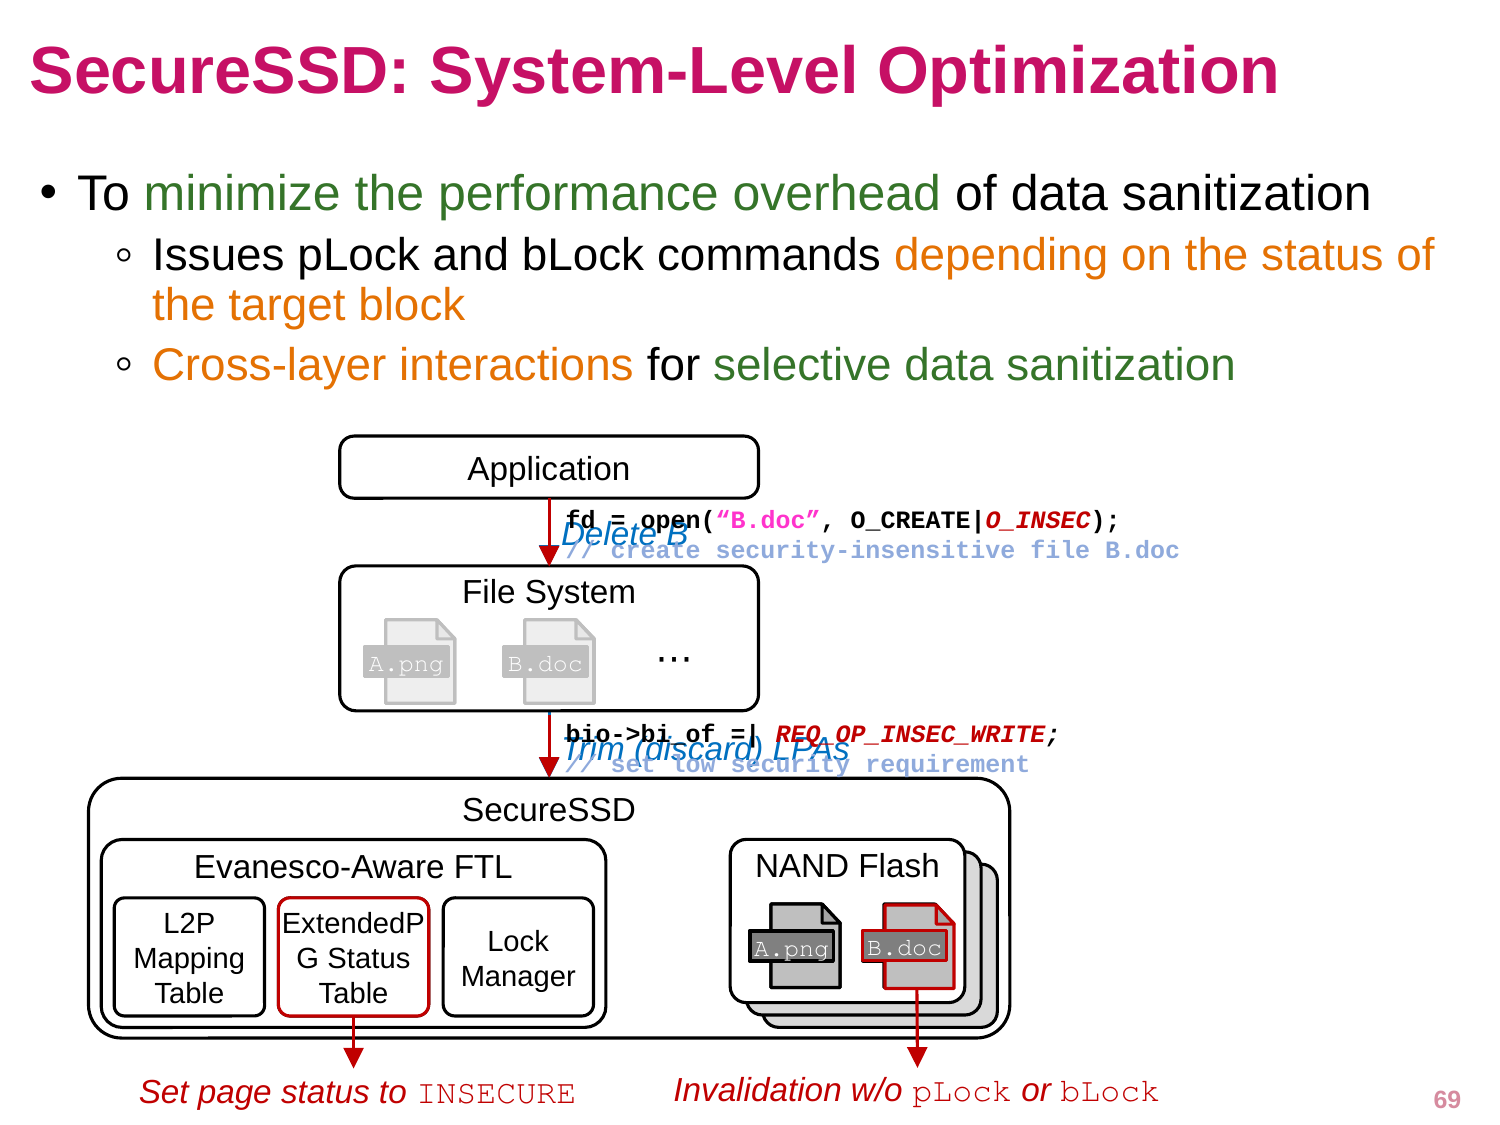

# SecureSSD: System-Level Optimization
To minimize the performance overhead of data sanitization
Issues pLock and bLock commands depending on the status of the target block
Cross-layer interactions for selective data sanitization
Application
fd = open(“B.doc”, O_CREATE|O_INSEC);
// create security-insensitive file B.doc
Delete B
File System

B.doc

A.png

A.png

B.doc
⋯
bio->bi_of =| REQ_OP_INSEC_WRITE;
// set low security requirement
Trim (discard) LPAs
SecureSSD
Evanesco-Aware FTL
NAND Flash
Flash Chip
Flash Chip
L2P
Mapping
Table
ExtendedPG Status
Table
Page
Status
Table
Lock
Manager

A.png

A.png

B.doc

B.doc
Invalidation w/o pLock or bLock
Set page status to INSECURE
69